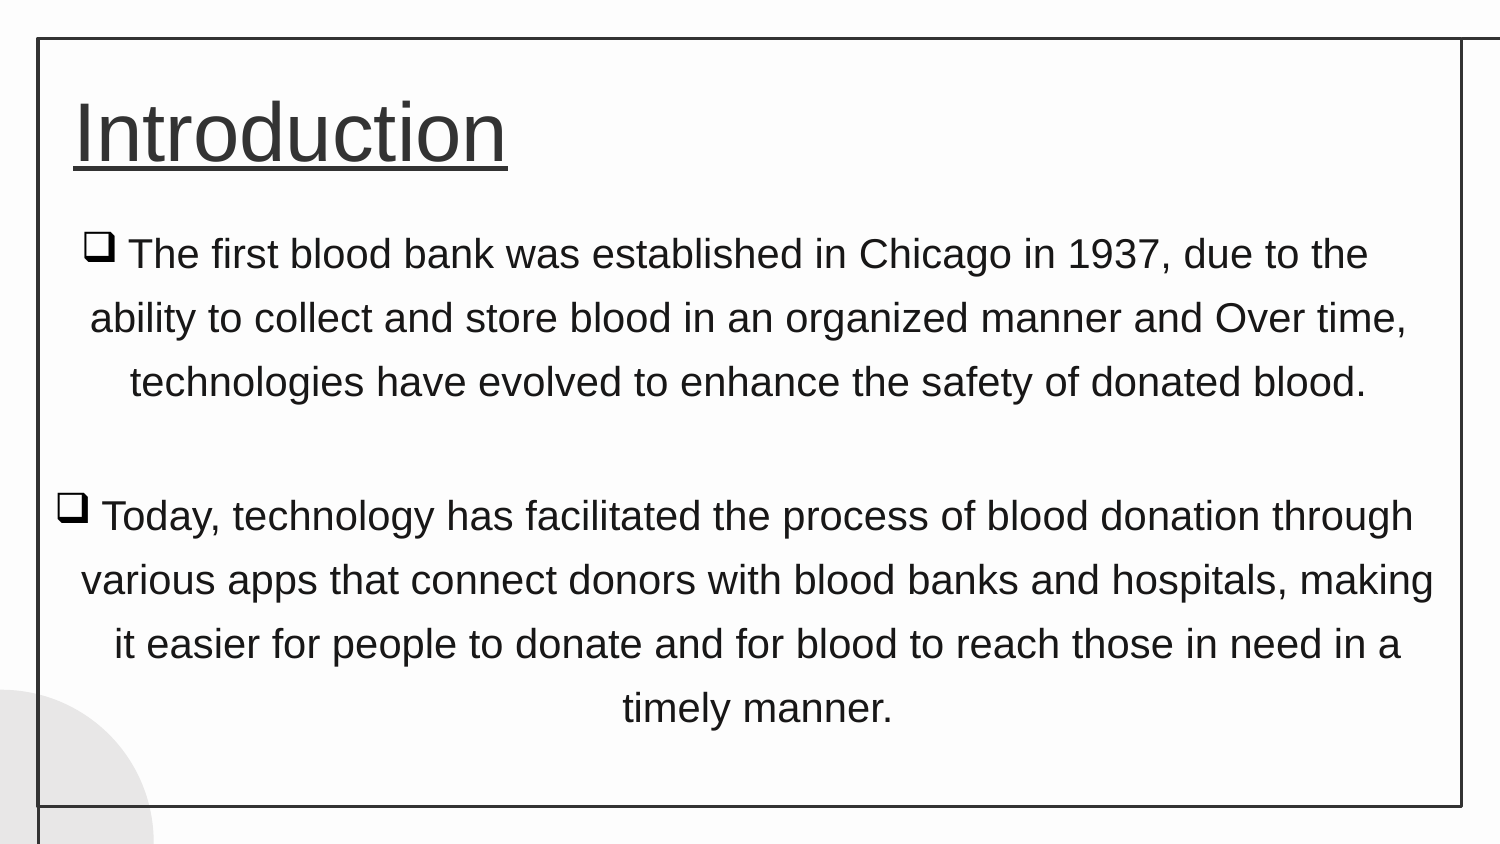

# Introduction
The first blood bank was established in Chicago in 1937, due to the ability to collect and store blood in an organized manner and Over time, technologies have evolved to enhance the safety of donated blood.
Today, technology has facilitated the process of blood donation through various apps that connect donors with blood banks and hospitals, making it easier for people to donate and for blood to reach those in need in a timely manner.